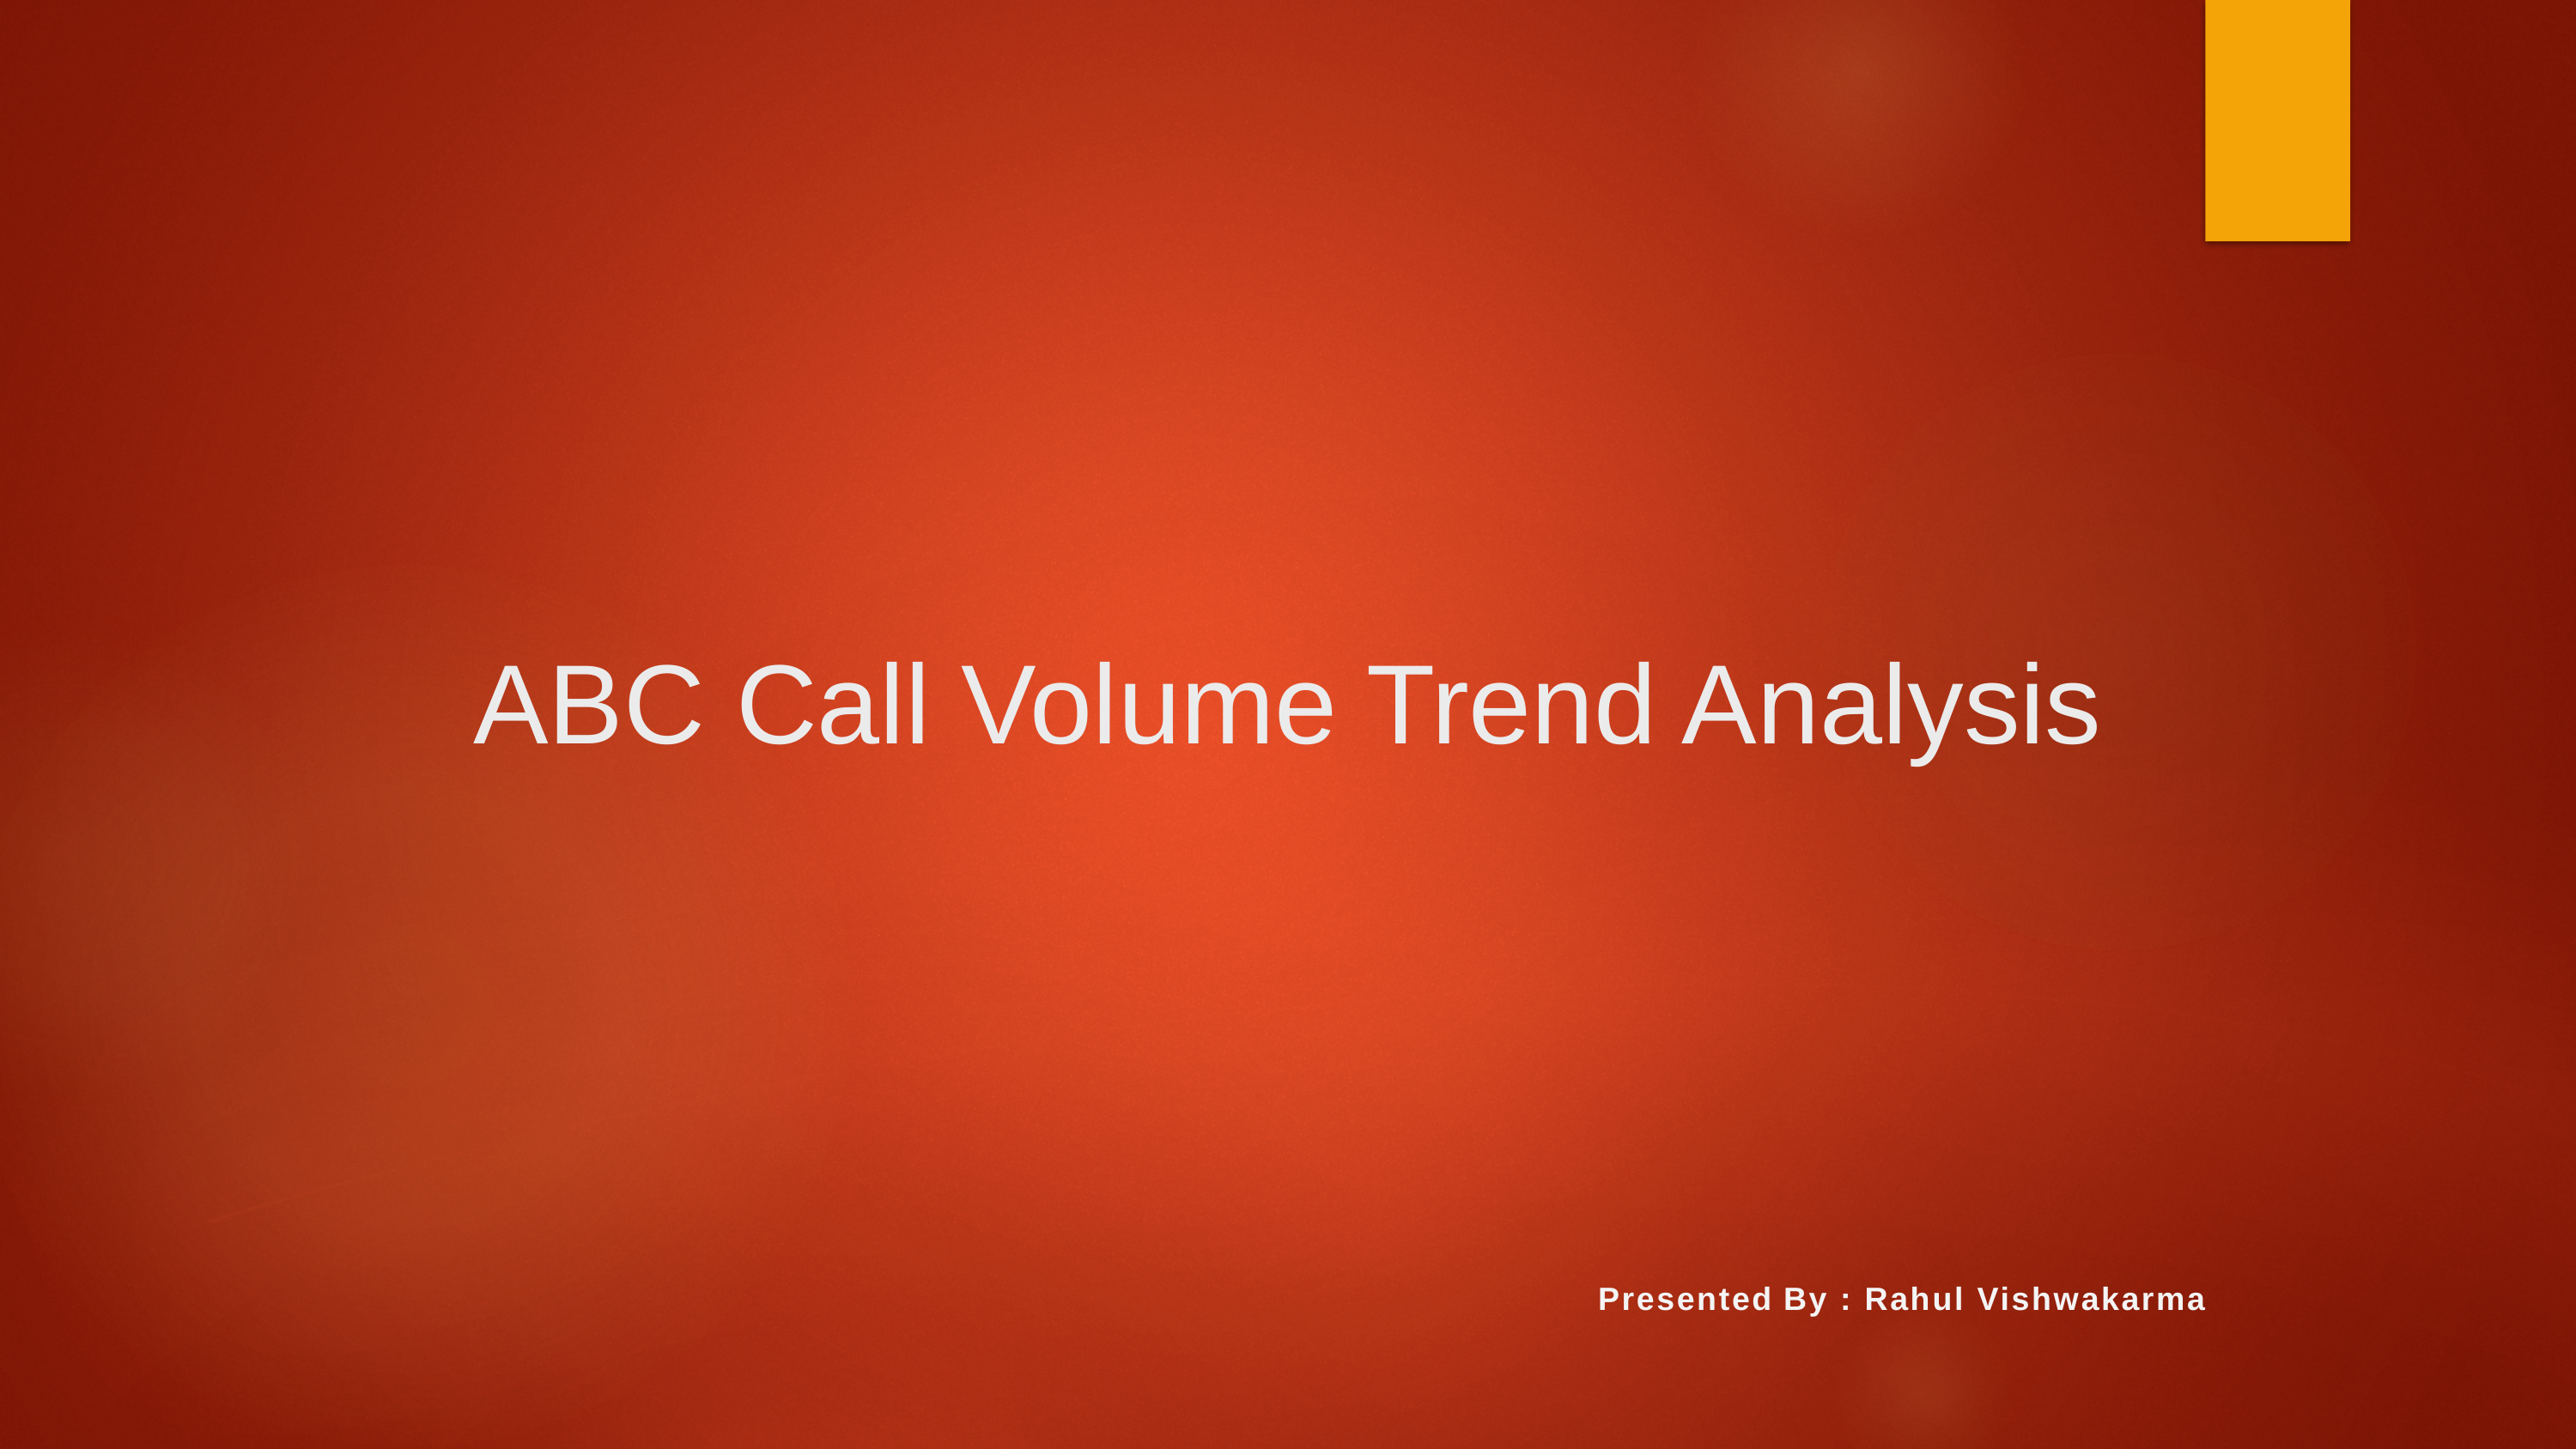

# ABC Call Volume Trend Analysis
Presented By : Rahul Vishwakarma